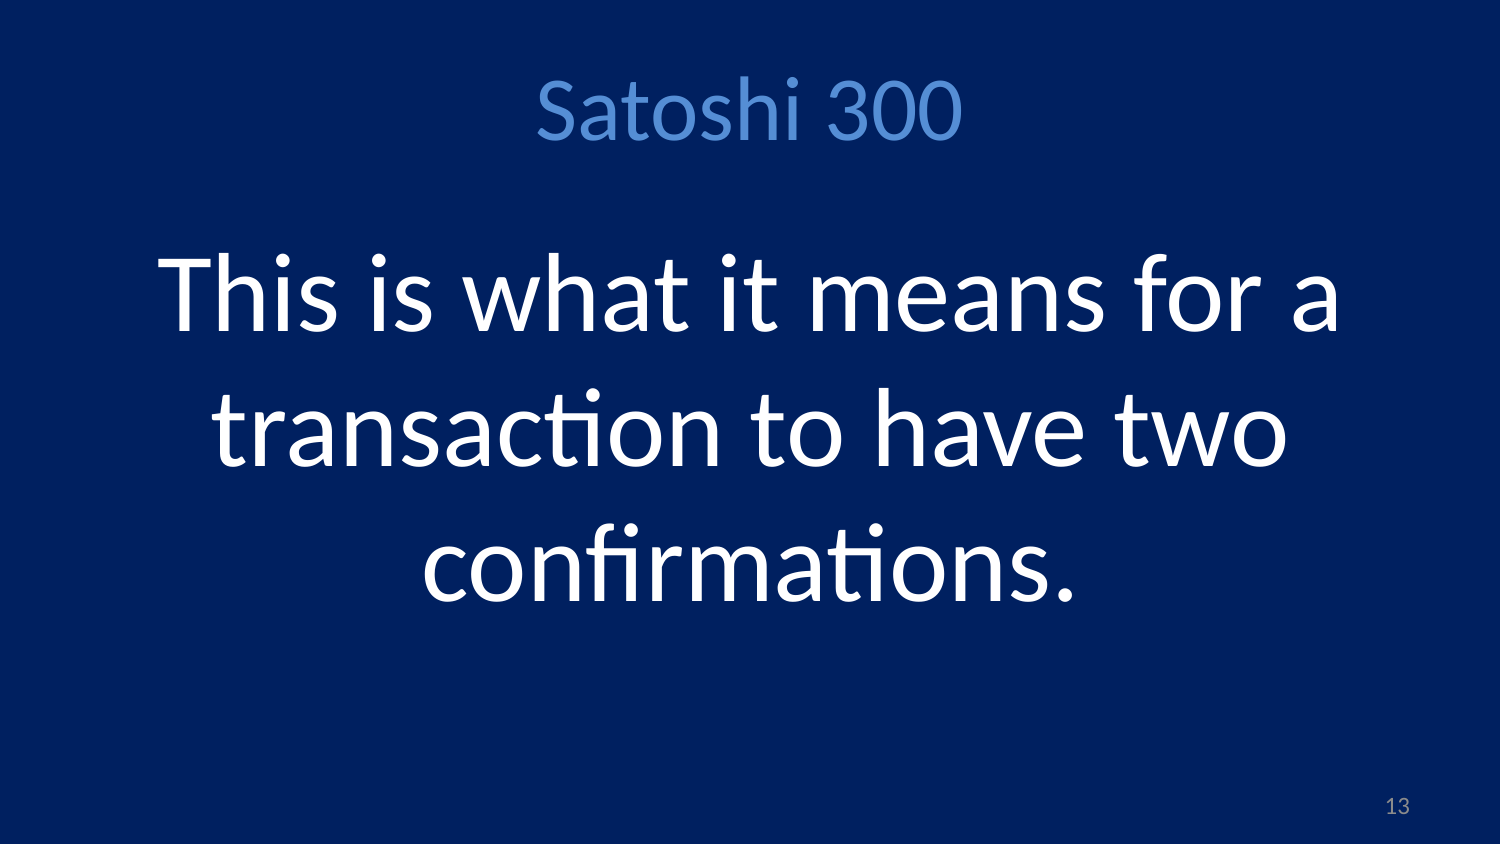

# Satoshi 300
This is what it means for a transaction to have two confirmations.
13